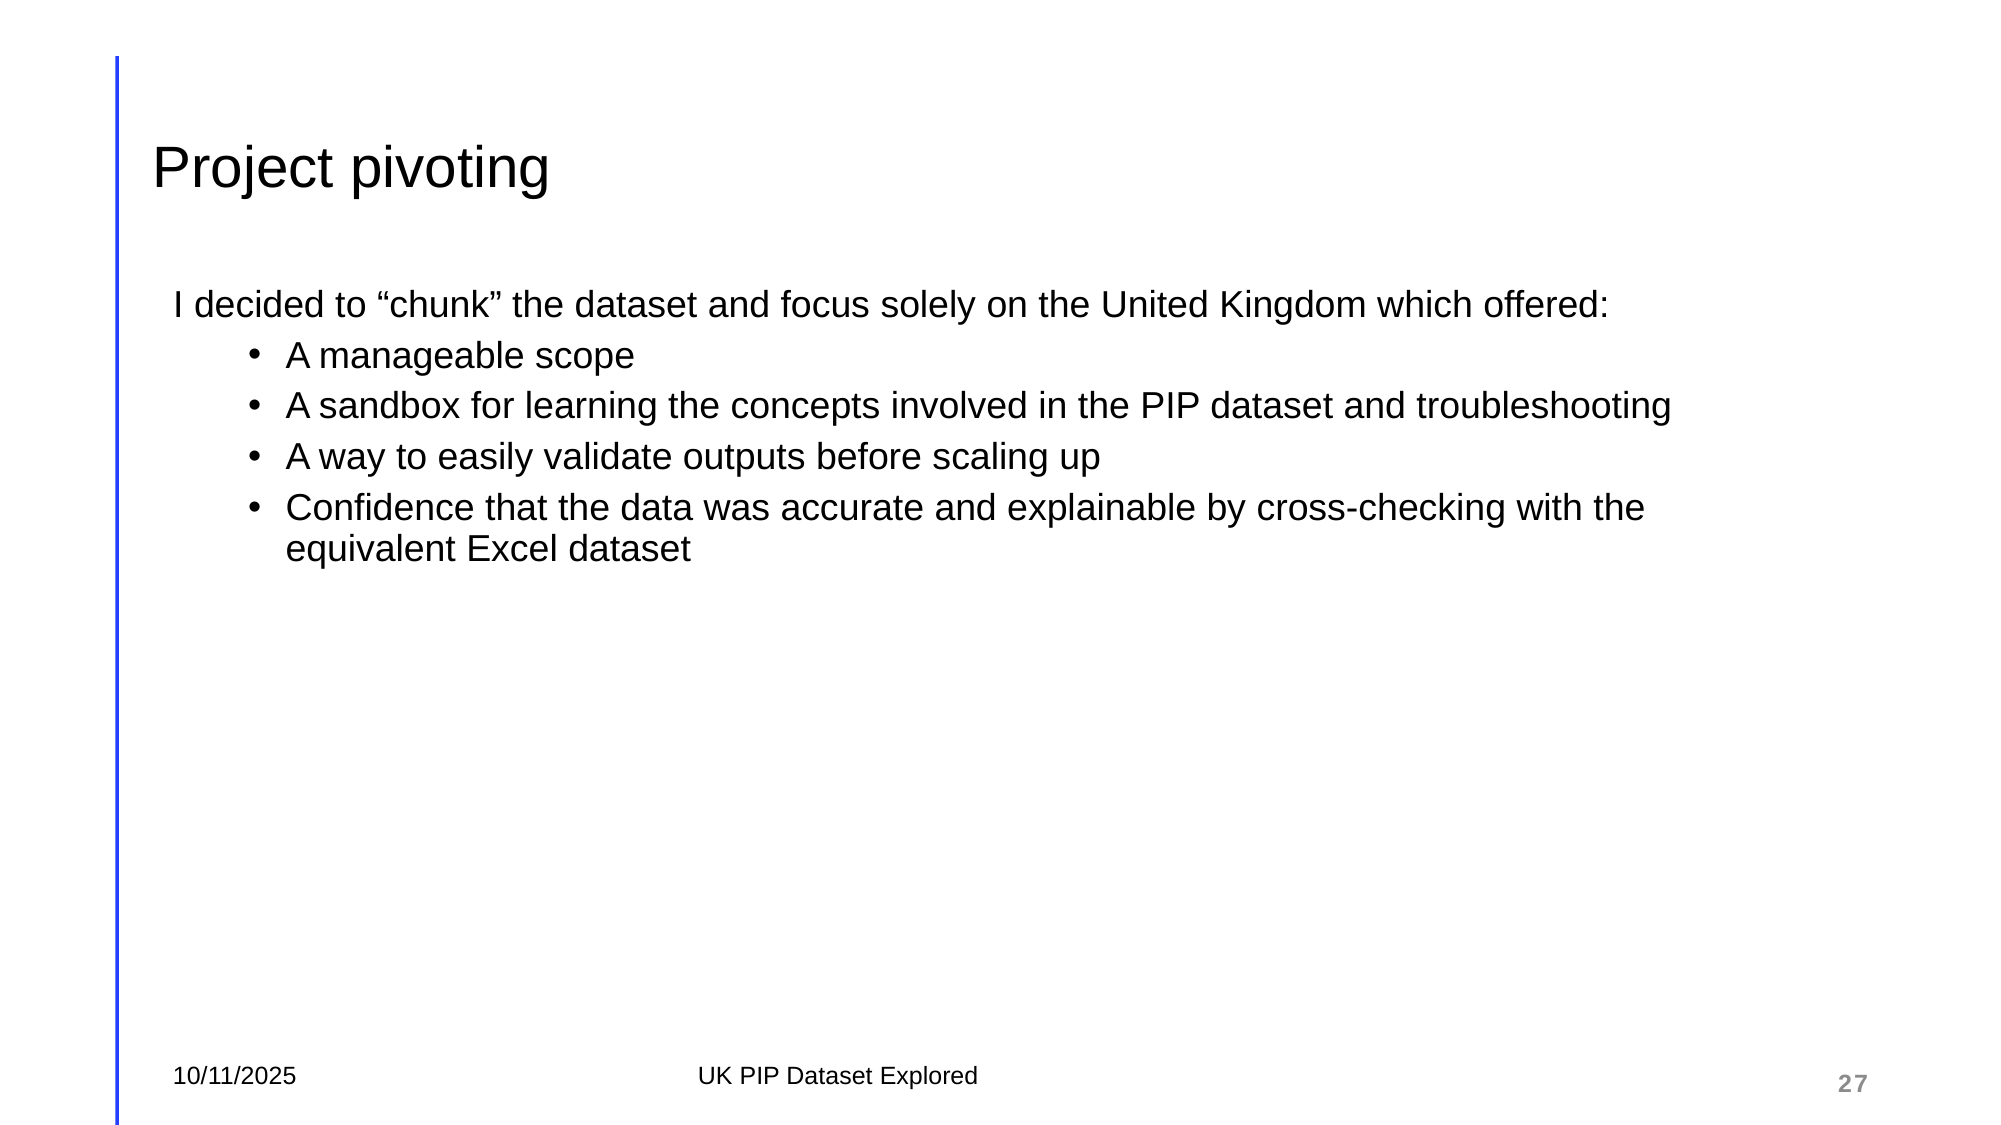

# Project pivoting
I decided to “chunk” the dataset and focus solely on the United Kingdom which offered:
A manageable scope
A sandbox for learning the concepts involved in the PIP dataset and troubleshooting
A way to easily validate outputs before scaling up
Confidence that the data was accurate and explainable by cross-checking with the equivalent Excel dataset

10/11/2025
UK PIP Dataset Explored
27